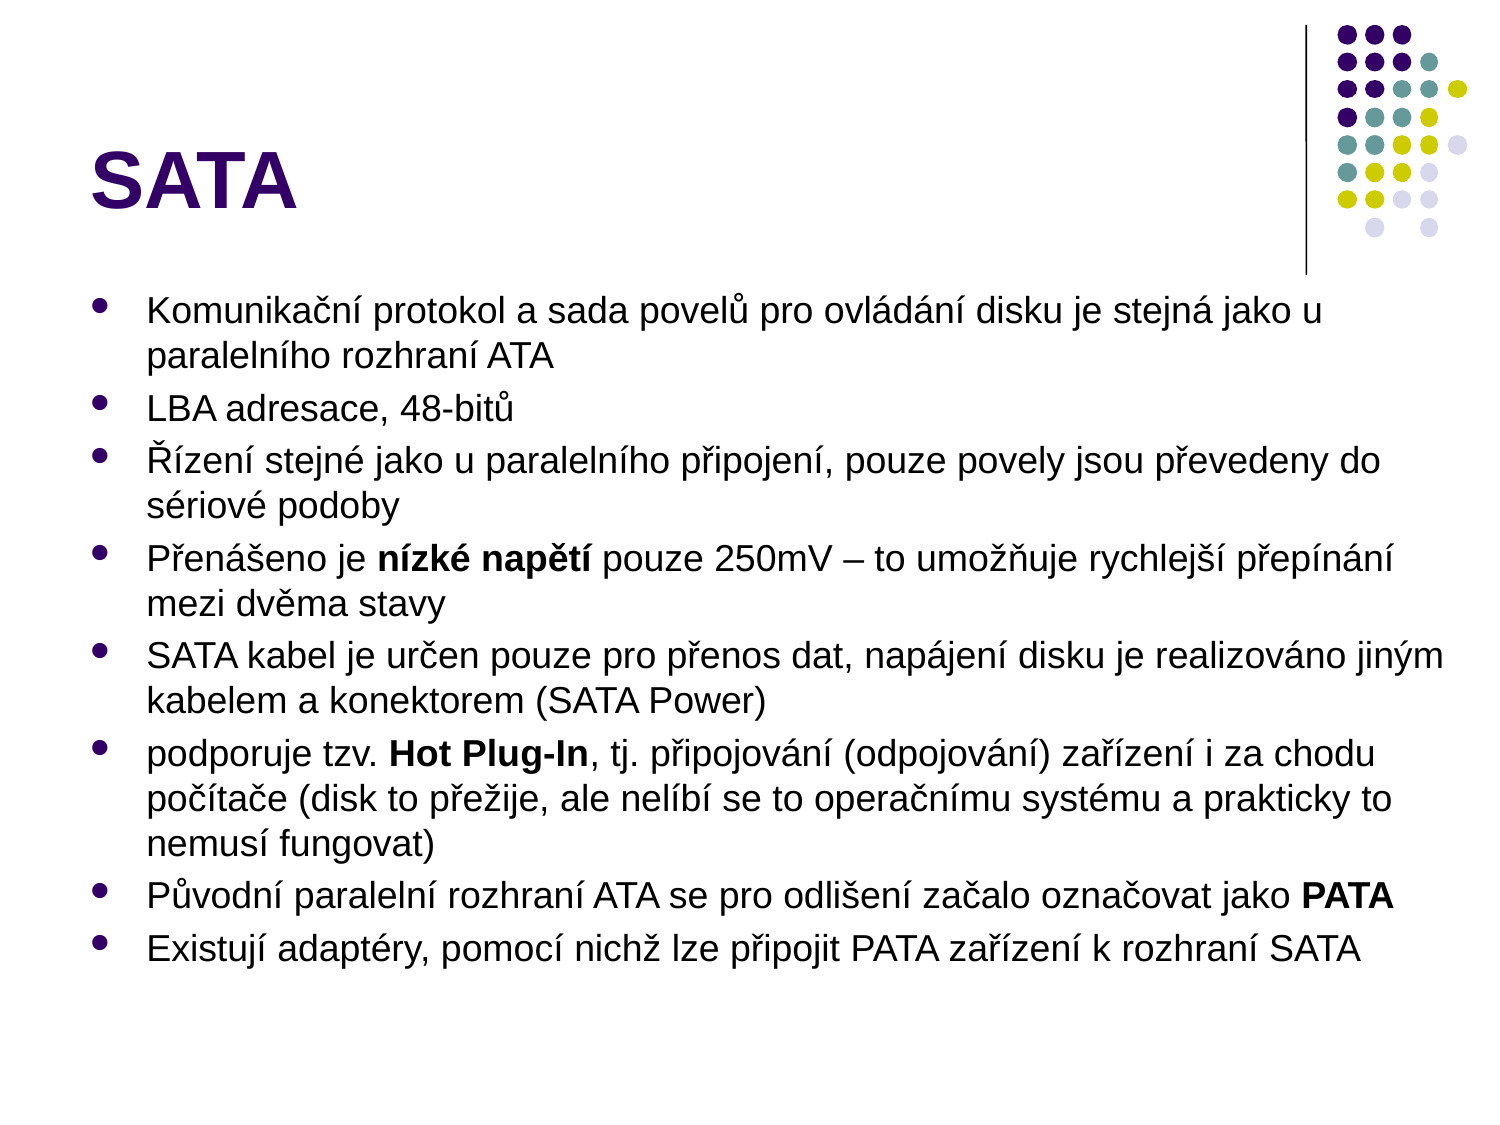

# SATA
Komunikační protokol a sada povelů pro ovládání disku je stejná jako u paralelního rozhraní ATA
LBA adresace, 48-bitů
Řízení stejné jako u paralelního připojení, pouze povely jsou převedeny do sériové podoby
Přenášeno je nízké napětí pouze 250mV – to umožňuje rychlejší přepínání mezi dvěma stavy
SATA kabel je určen pouze pro přenos dat, napájení disku je realizováno jiným kabelem a konektorem (SATA Power)
podporuje tzv. Hot Plug-In, tj. připojování (odpojování) zařízení i za chodu počítače (disk to přežije, ale nelíbí se to operačnímu systému a prakticky to nemusí fungovat)
Původní paralelní rozhraní ATA se pro odlišení začalo označovat jako PATA
Existují adaptéry, pomocí nichž lze připojit PATA zařízení k rozhraní SATA